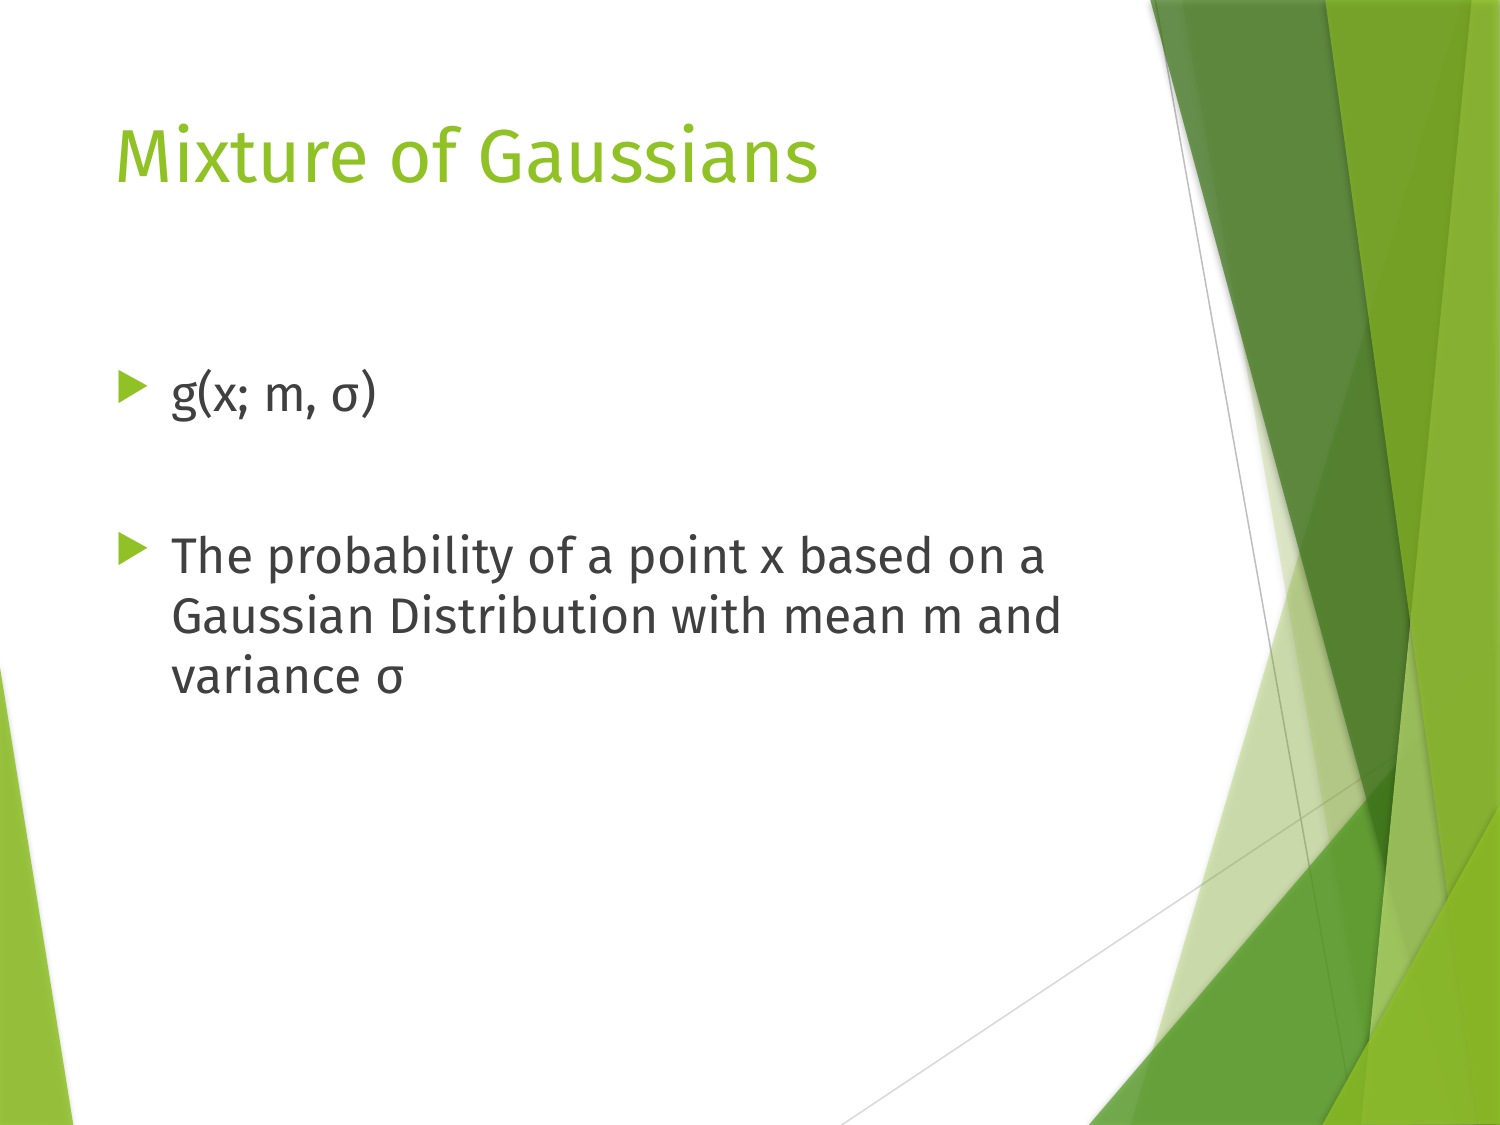

# Mixture of Gaussians
g(x; m, σ)

The probability of a point x based on a Gaussian Distribution with mean m and variance σ